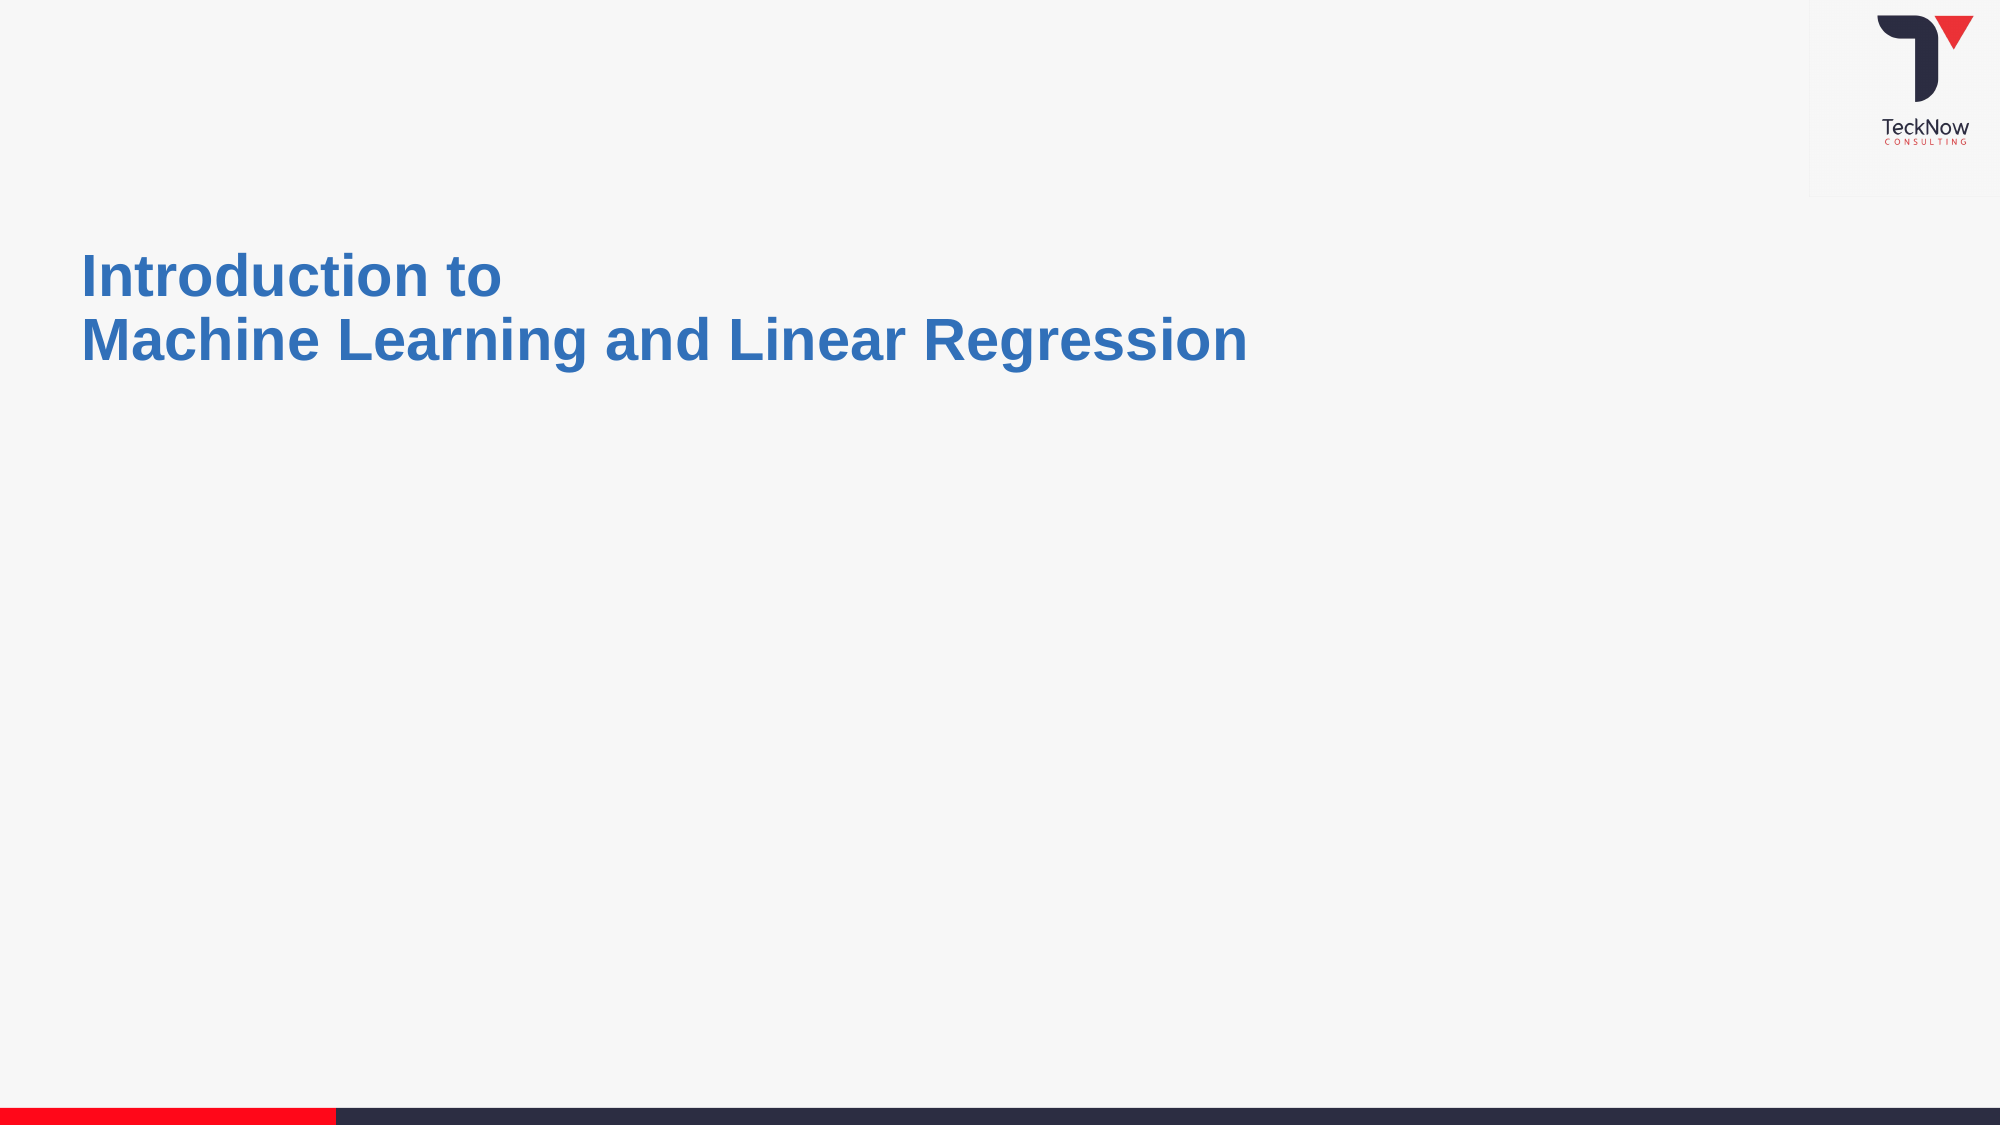

# Introduction to Machine Learning and Linear Regression